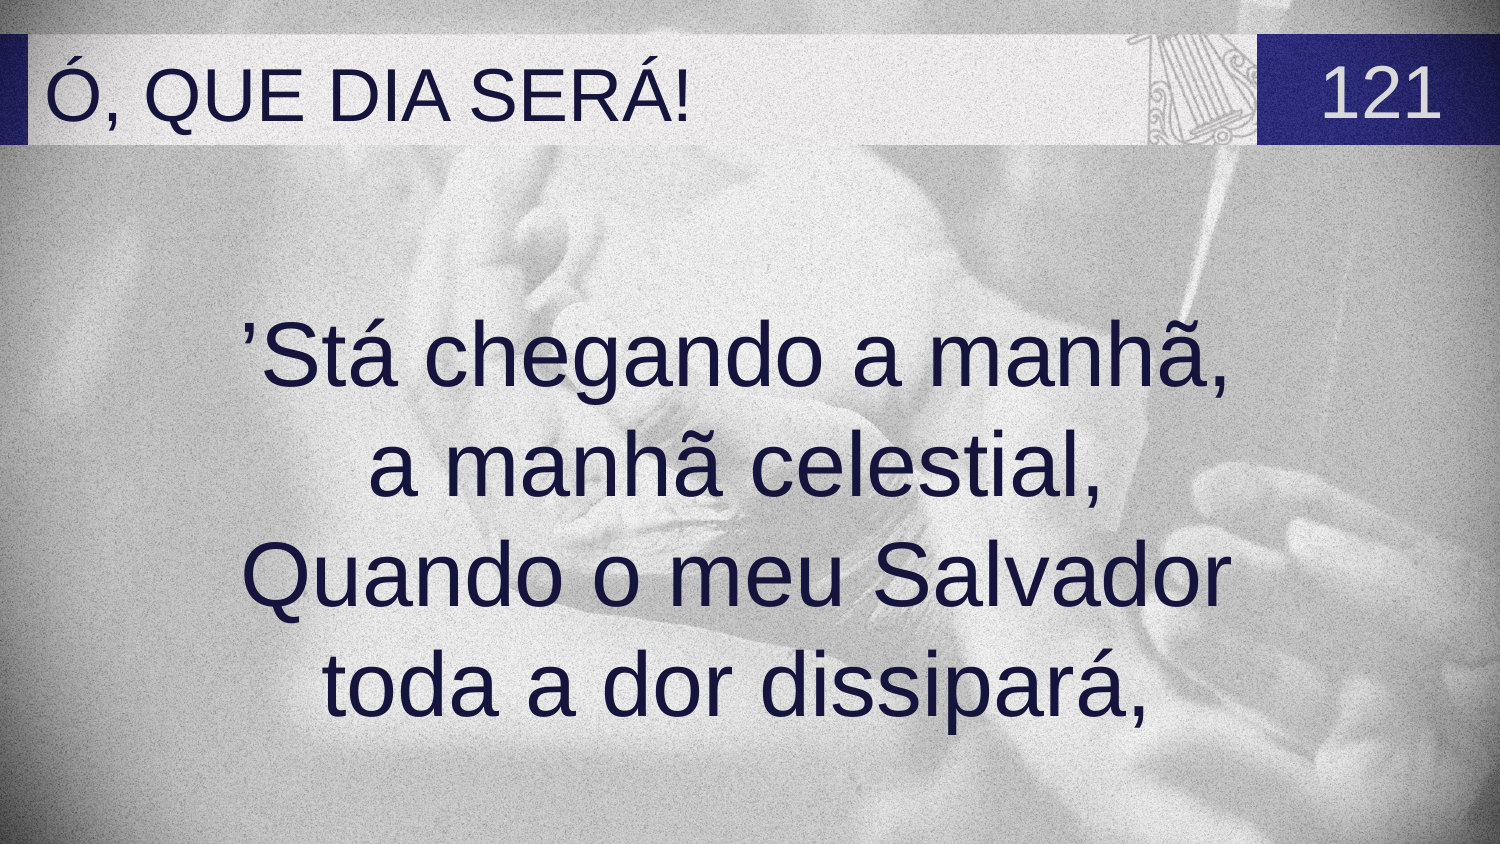

# Ó, QUE DIA SERÁ!
121
’Stá chegando a manhã,
a manhã celestial,
Quando o meu Salvador
toda a dor dissipará,